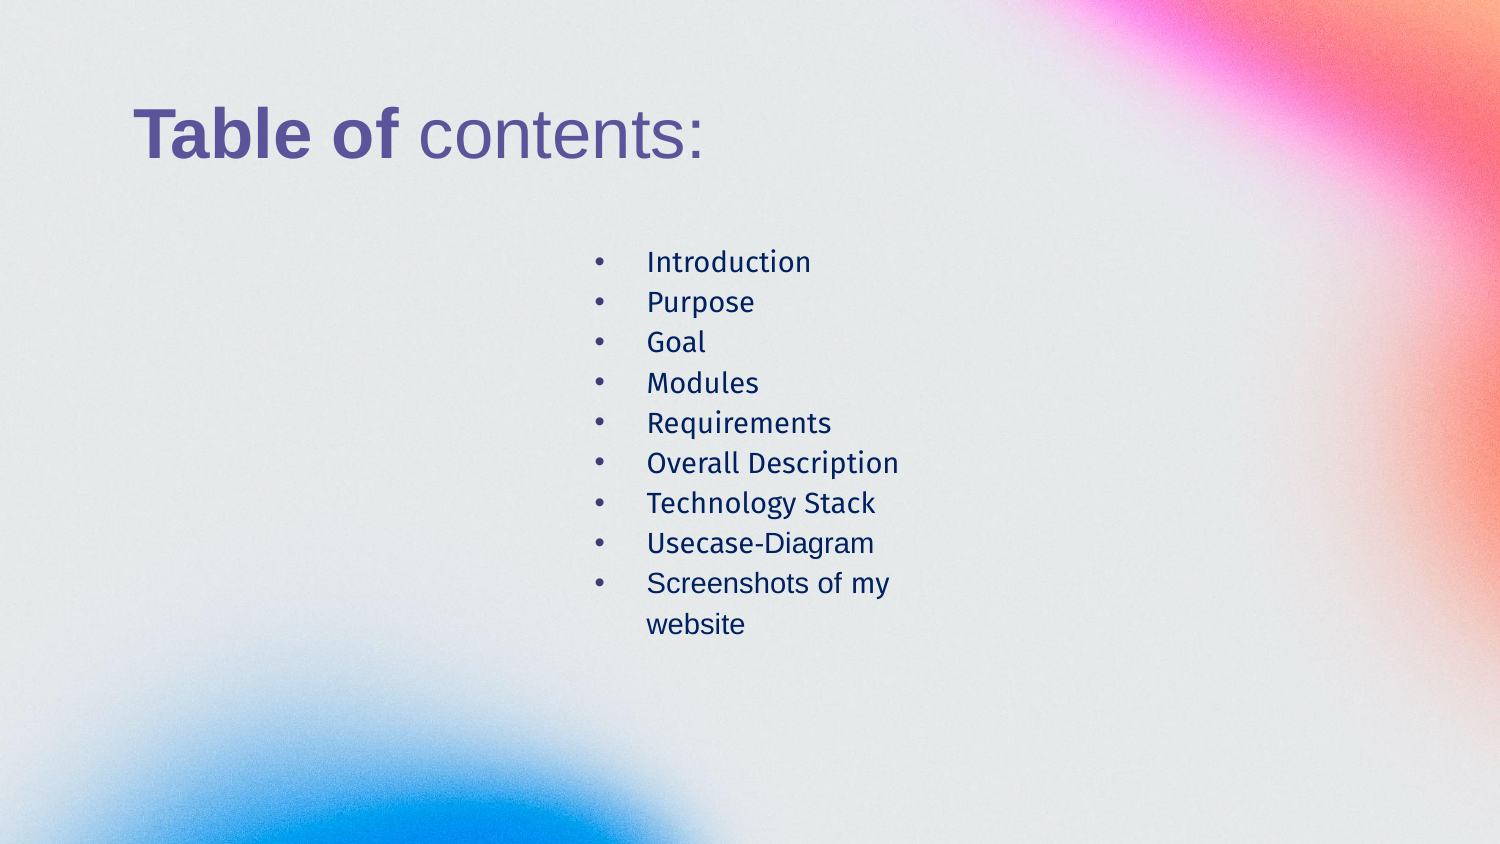

# Table of contents:
Introduction
Purpose
Goal
Modules
Requirements
Overall Description
Technology Stack
Usecase-Diagram
Screenshots of my website